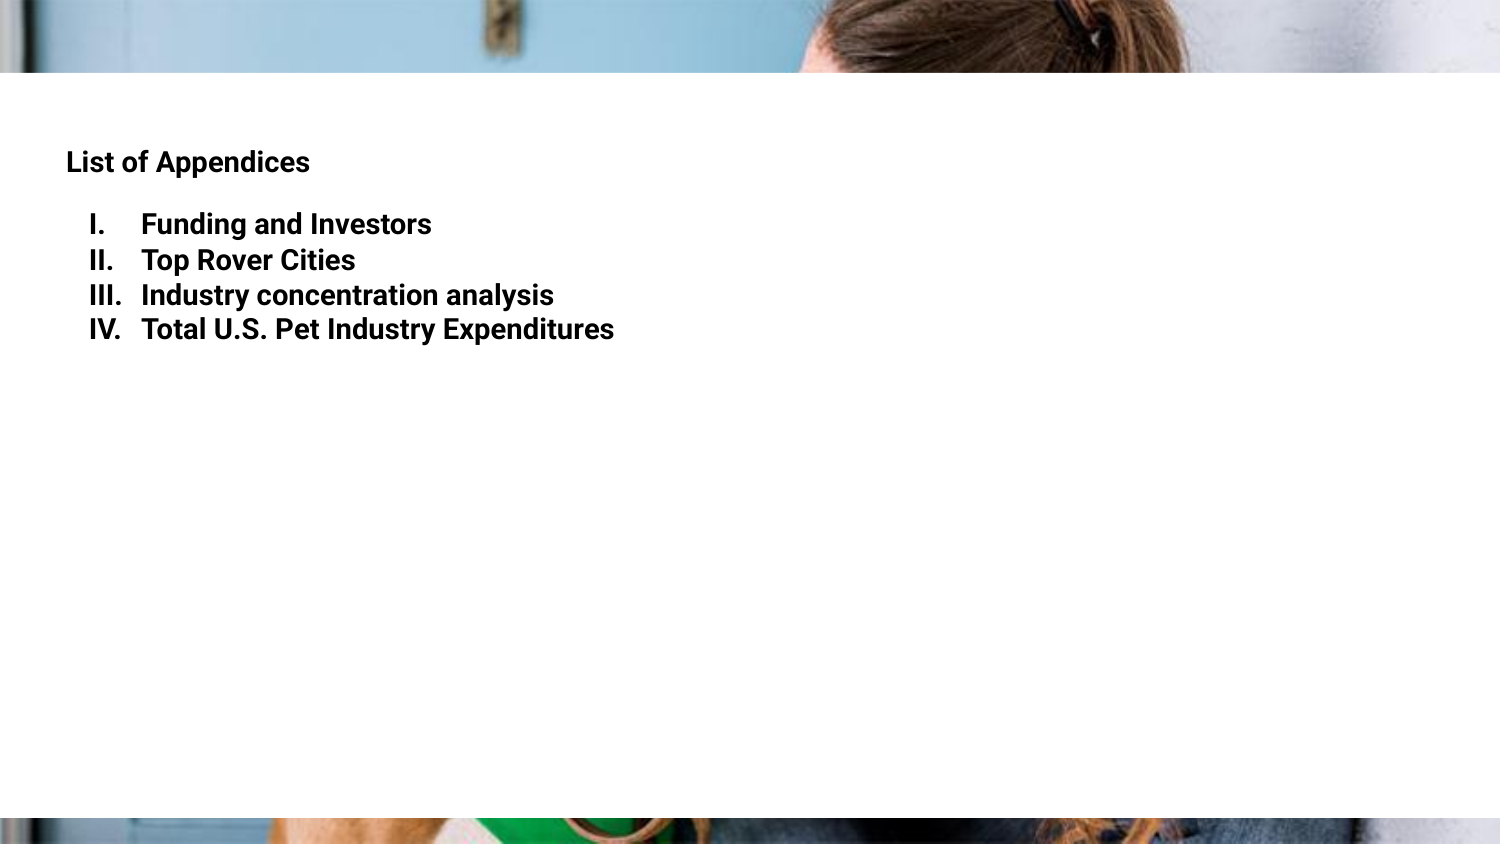

# List of Appendices
Funding and Investors
Top Rover Cities
Industry concentration analysis
Total U.S. Pet Industry Expenditures